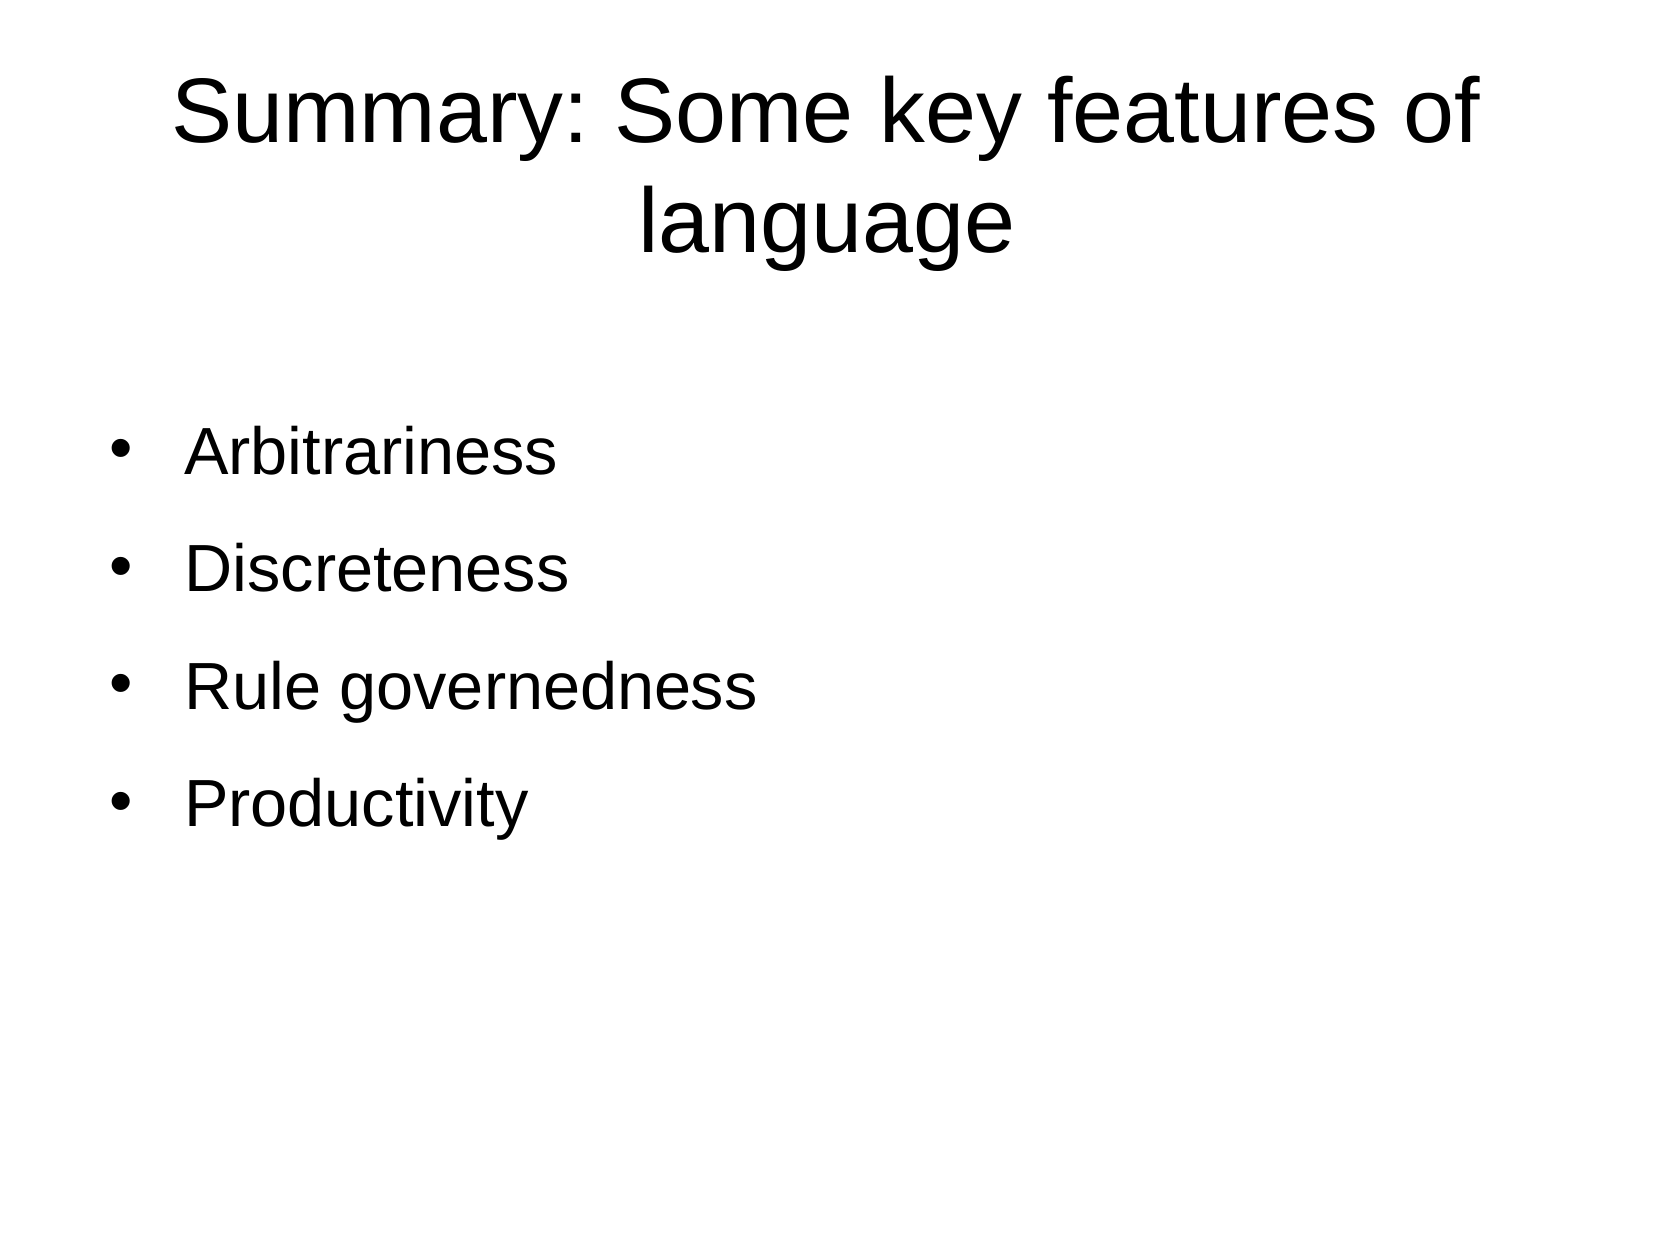

Summary: Some key features of language
Arbitrariness
Discreteness
Rule governedness
Productivity